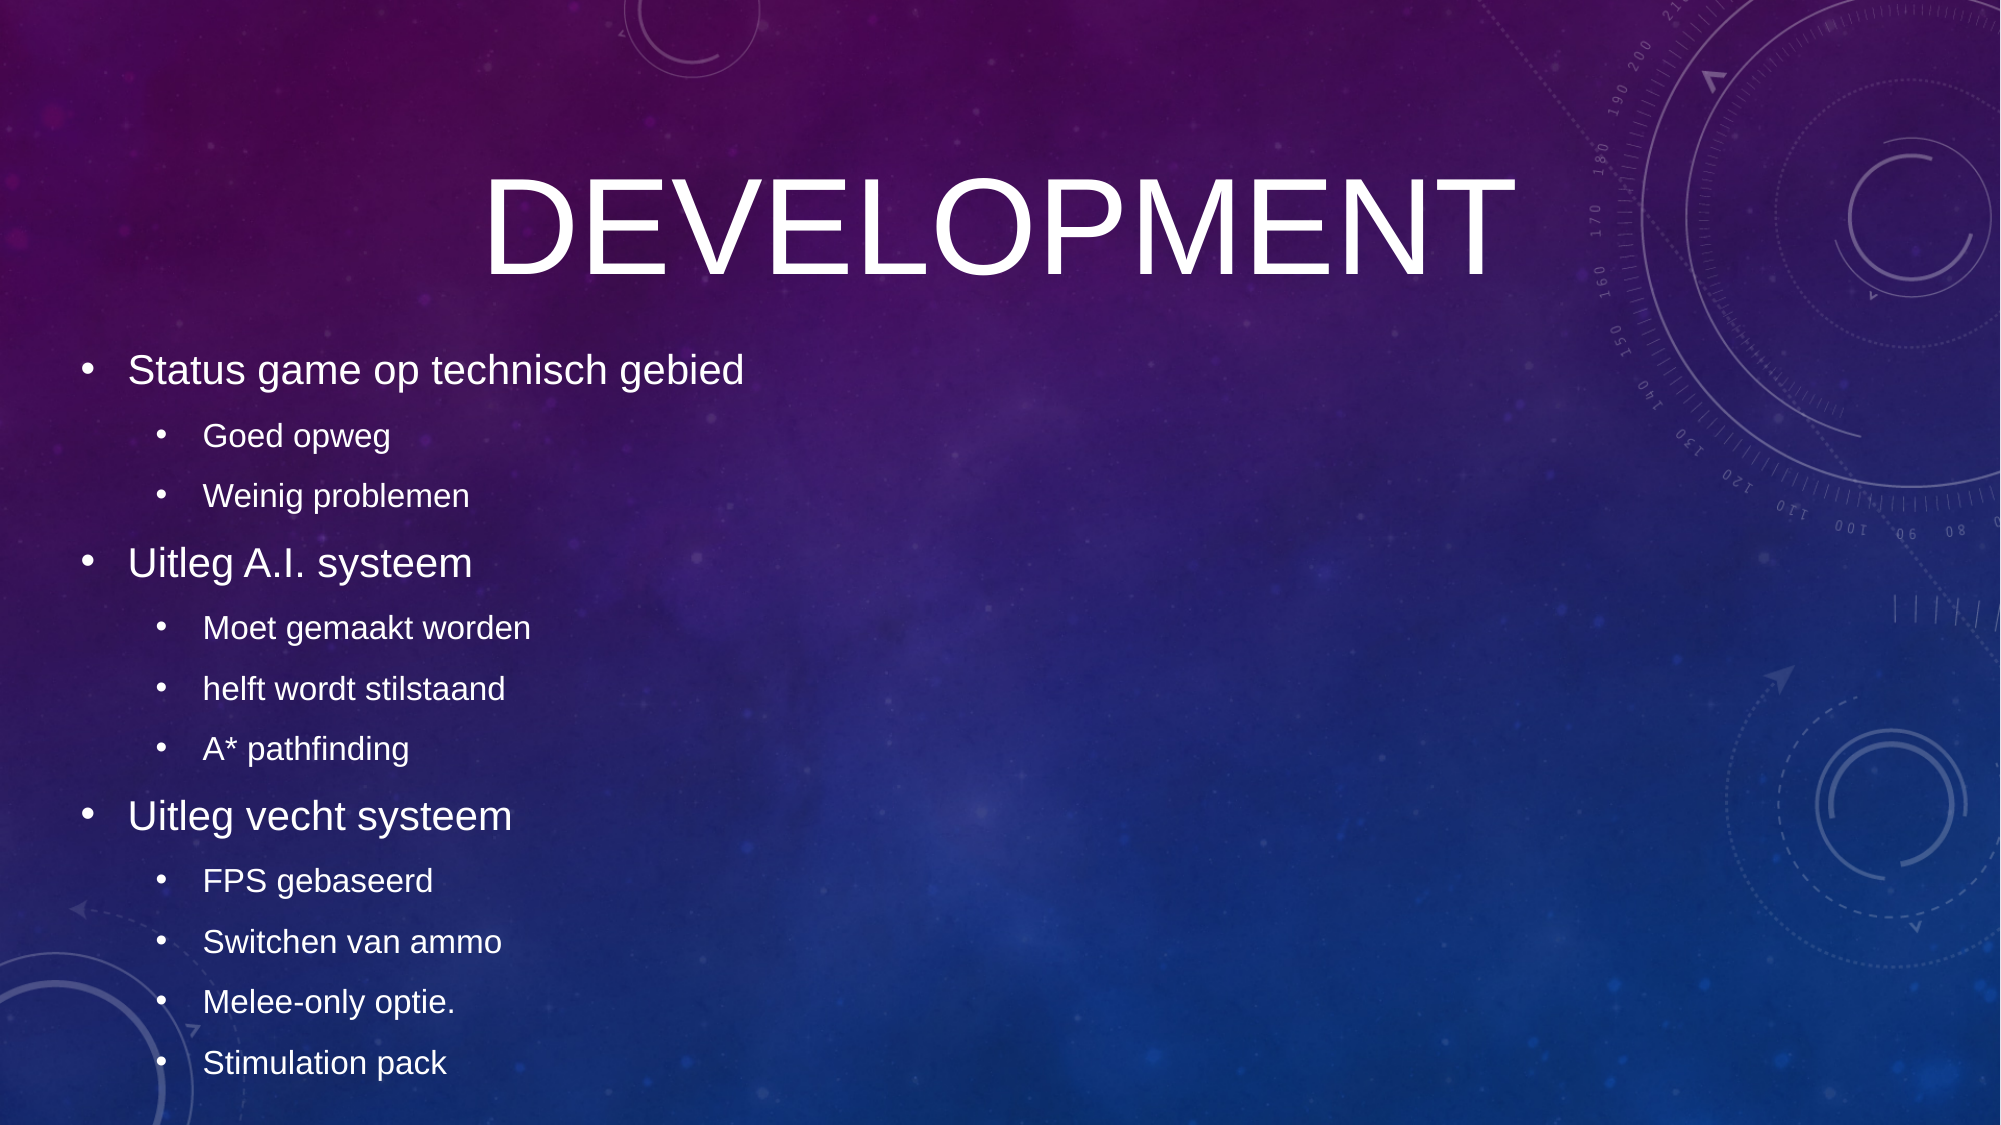

# Development
Status game op technisch gebied
Goed opweg
Weinig problemen
Uitleg A.I. systeem
Moet gemaakt worden
helft wordt stilstaand
A* pathfinding
Uitleg vecht systeem
FPS gebaseerd
Switchen van ammo
Melee-only optie.
Stimulation pack